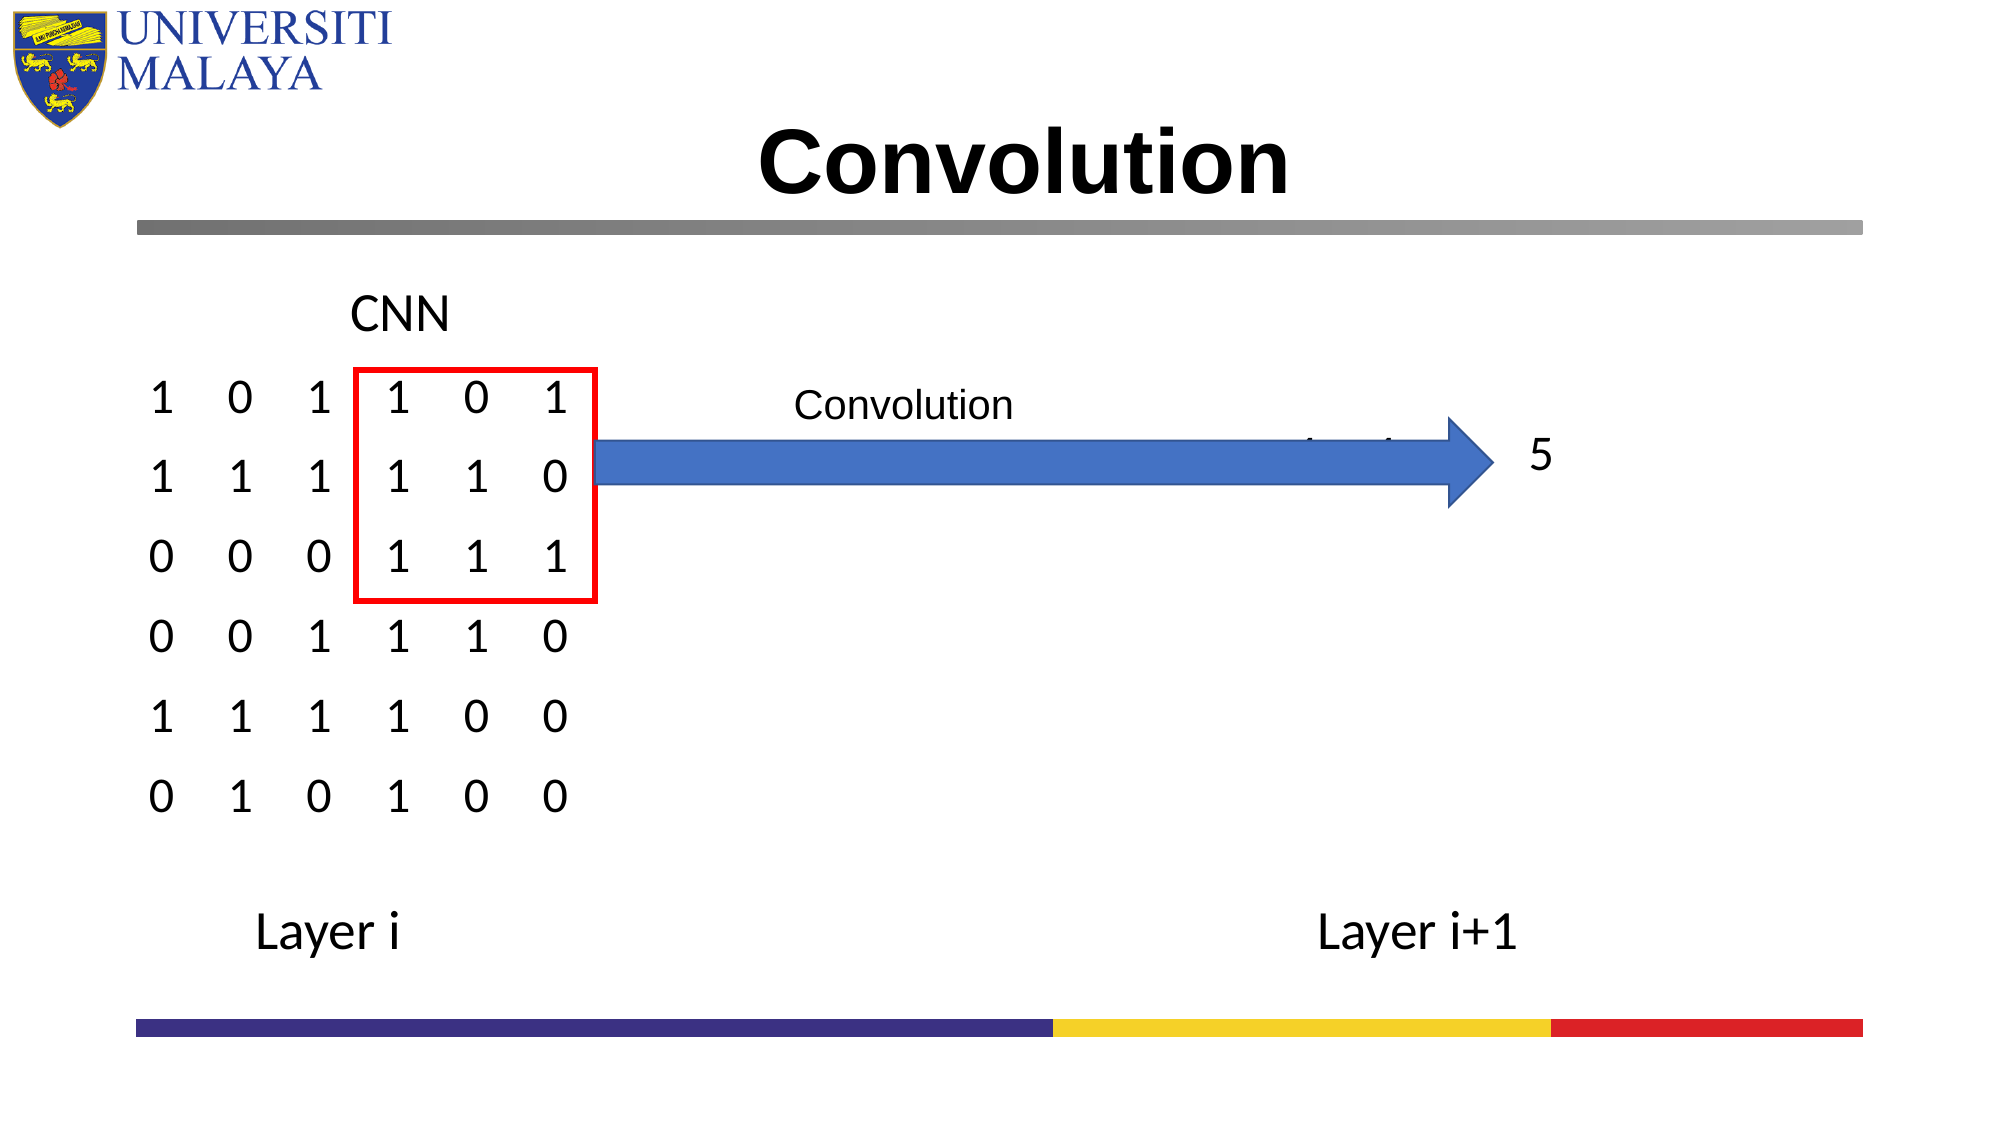

Convolution
# CNN
CNN
| 1 | 0 | 1 | 1 | 0 | 1 |
| --- | --- | --- | --- | --- | --- |
| 1 | 1 | 1 | 1 | 1 | 0 |
| 0 | 0 | 0 | 1 | 1 | 1 |
| 0 | 0 | 1 | 1 | 1 | 0 |
| 1 | 1 | 1 | 1 | 0 | 0 |
| 0 | 1 | 0 | 1 | 0 | 0 |

Convolution

| 4 | 4 | 4 | 5 |
| --- | --- | --- | --- |
|  |  |  |  |
|  |  |  |  |
|  |  |  |  |
Layer i
Layer i+1